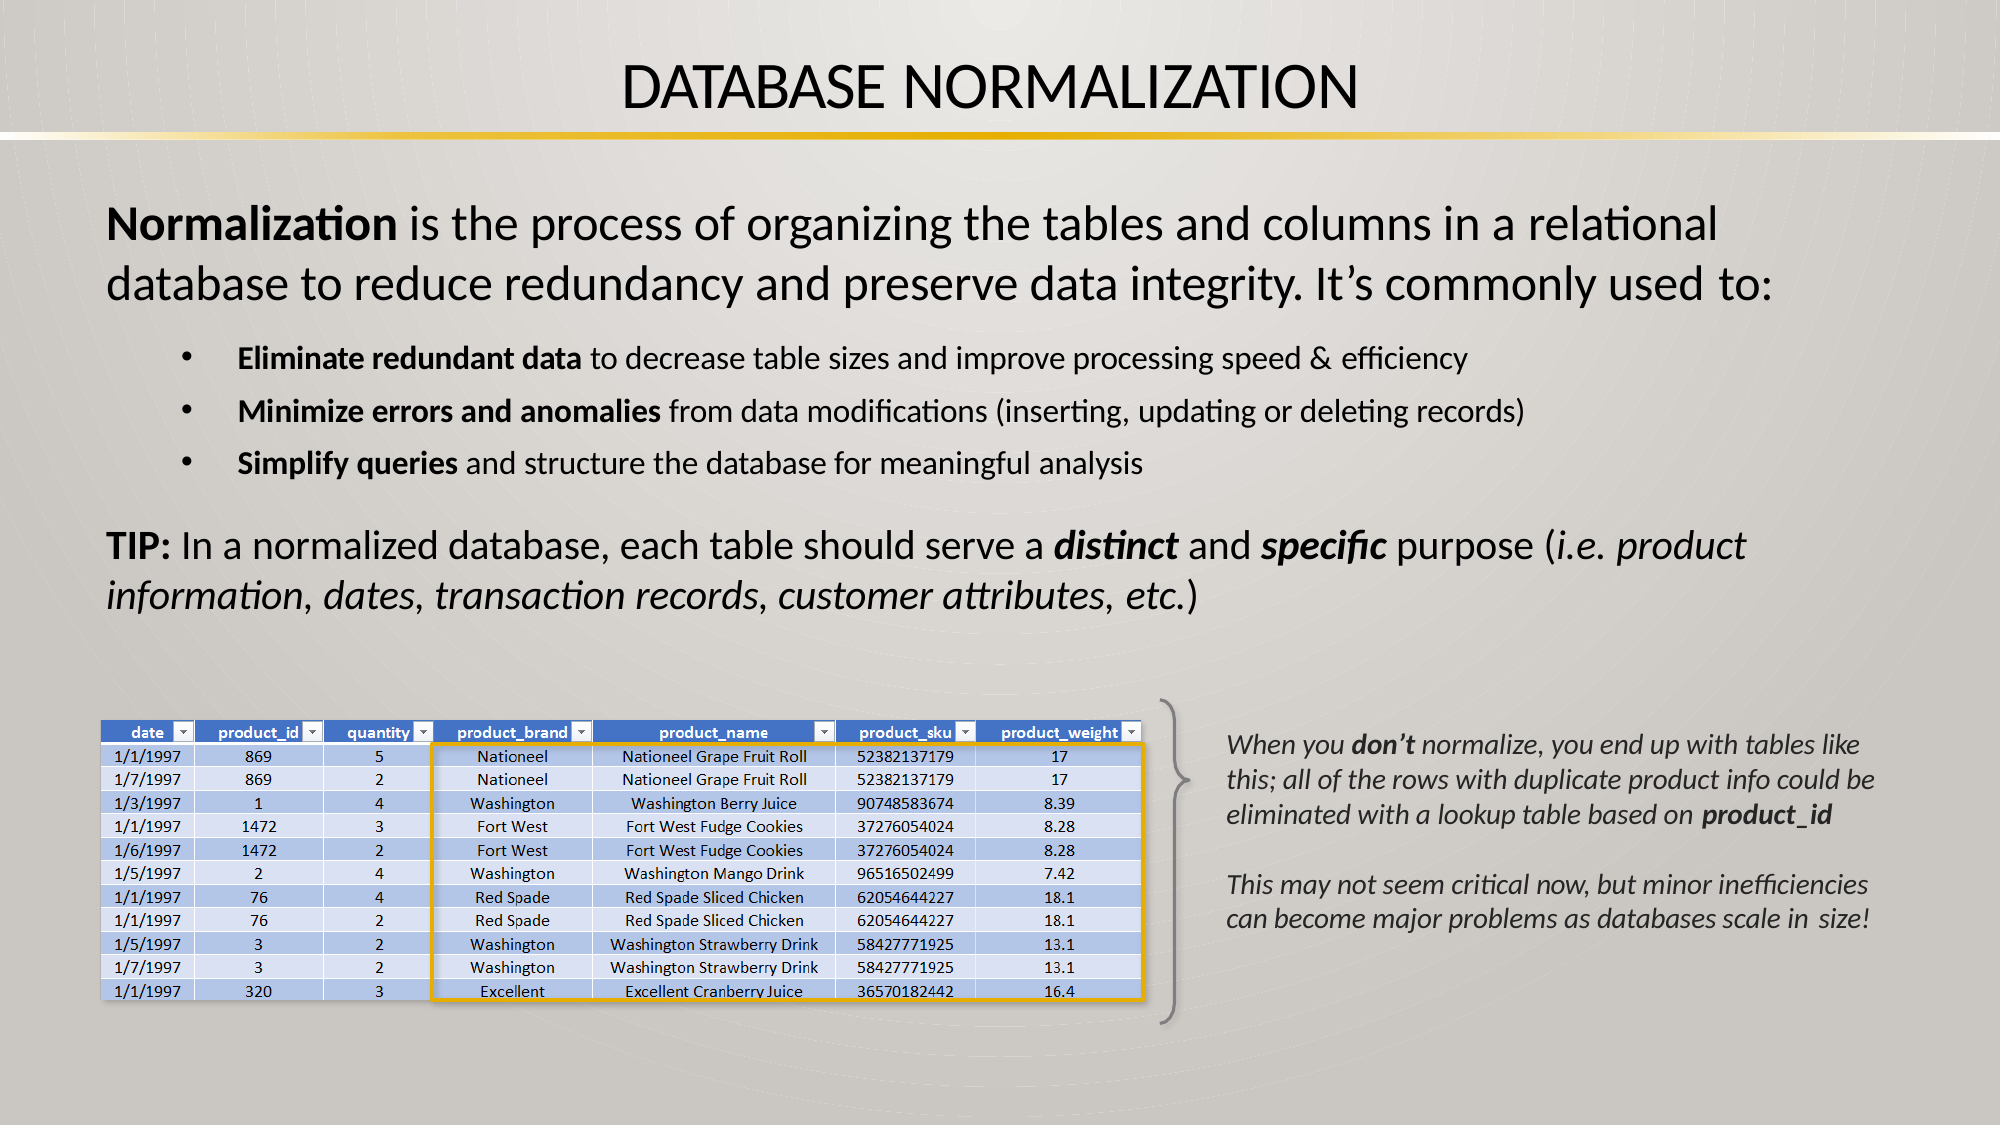

# DATABASE NORMALIZATION

Normalization is the process of organizing the tables and columns in a relational
database to reduce redundancy and preserve data integrity. It’s commonly used to:
Eliminate redundant data to decrease table sizes and improve processing speed & efficiency
Minimize errors and anomalies from data modifications (inserting, updating or deleting records)
Simplify queries and structure the database for meaningful analysis

TIP: In a normalized database, each table should serve a distinct and specific purpose (i.e. product  information, dates, transaction records, customer attributes, etc.)

When you don’t normalize, you end up with tables like  this; all of the rows with duplicate product info could be  eliminated with a lookup table based on product_id

This may not seem critical now, but minor inefficiencies  can become major problems as databases scale in size!